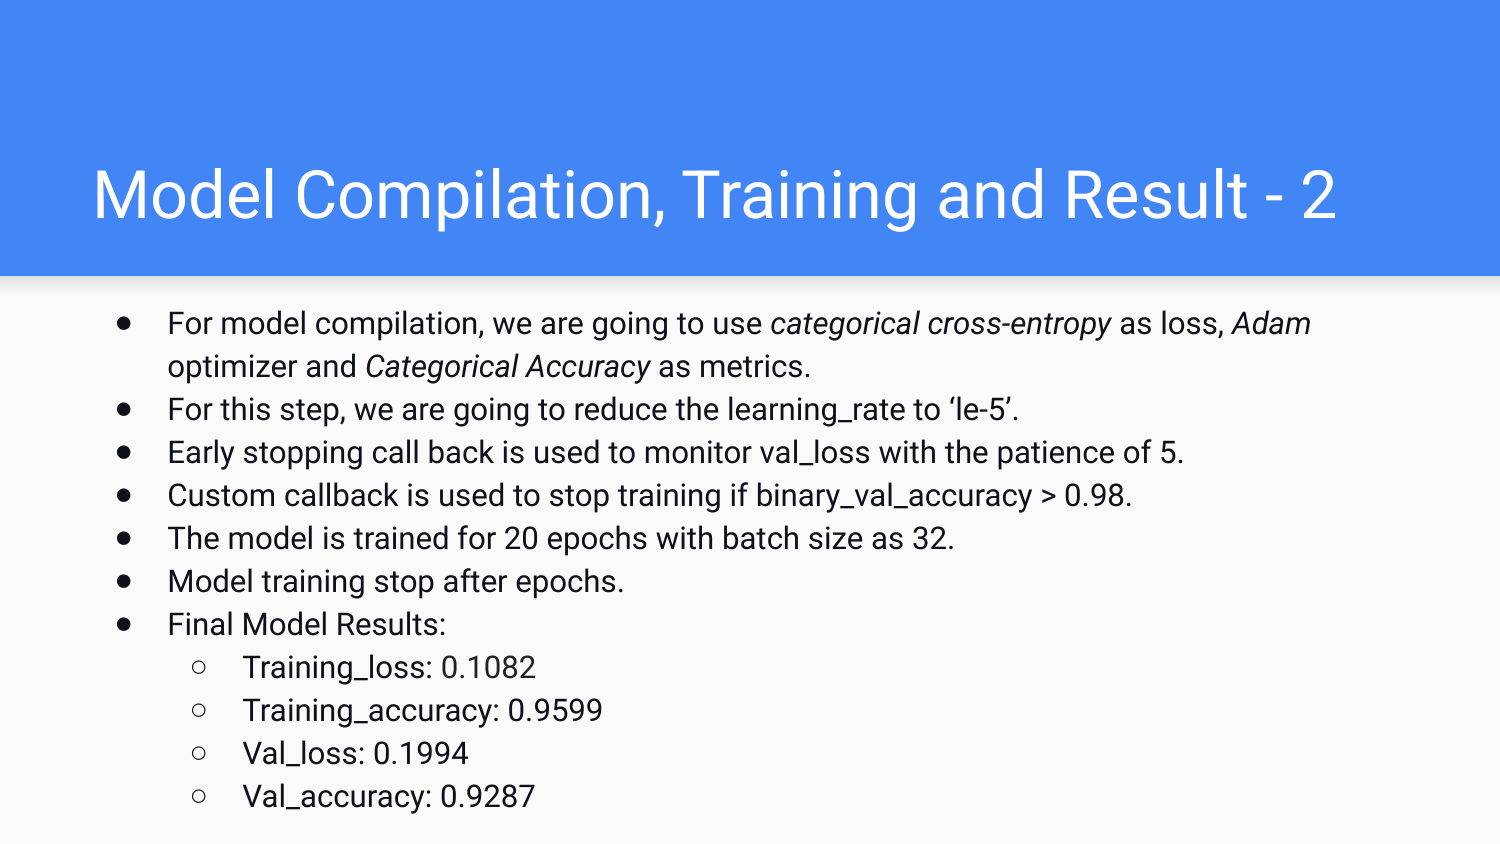

# Model Compilation, Training and Result - 2
For model compilation, we are going to use categorical cross-entropy as loss, Adam optimizer and Categorical Accuracy as metrics.
For this step, we are going to reduce the learning_rate to ‘le-5’.
Early stopping call back is used to monitor val_loss with the patience of 5.
Custom callback is used to stop training if binary_val_accuracy > 0.98.
The model is trained for 20 epochs with batch size as 32.
Model training stop after epochs.
Final Model Results:
Training_loss: 0.1082
Training_accuracy: 0.9599
Val_loss: 0.1994
Val_accuracy: 0.9287